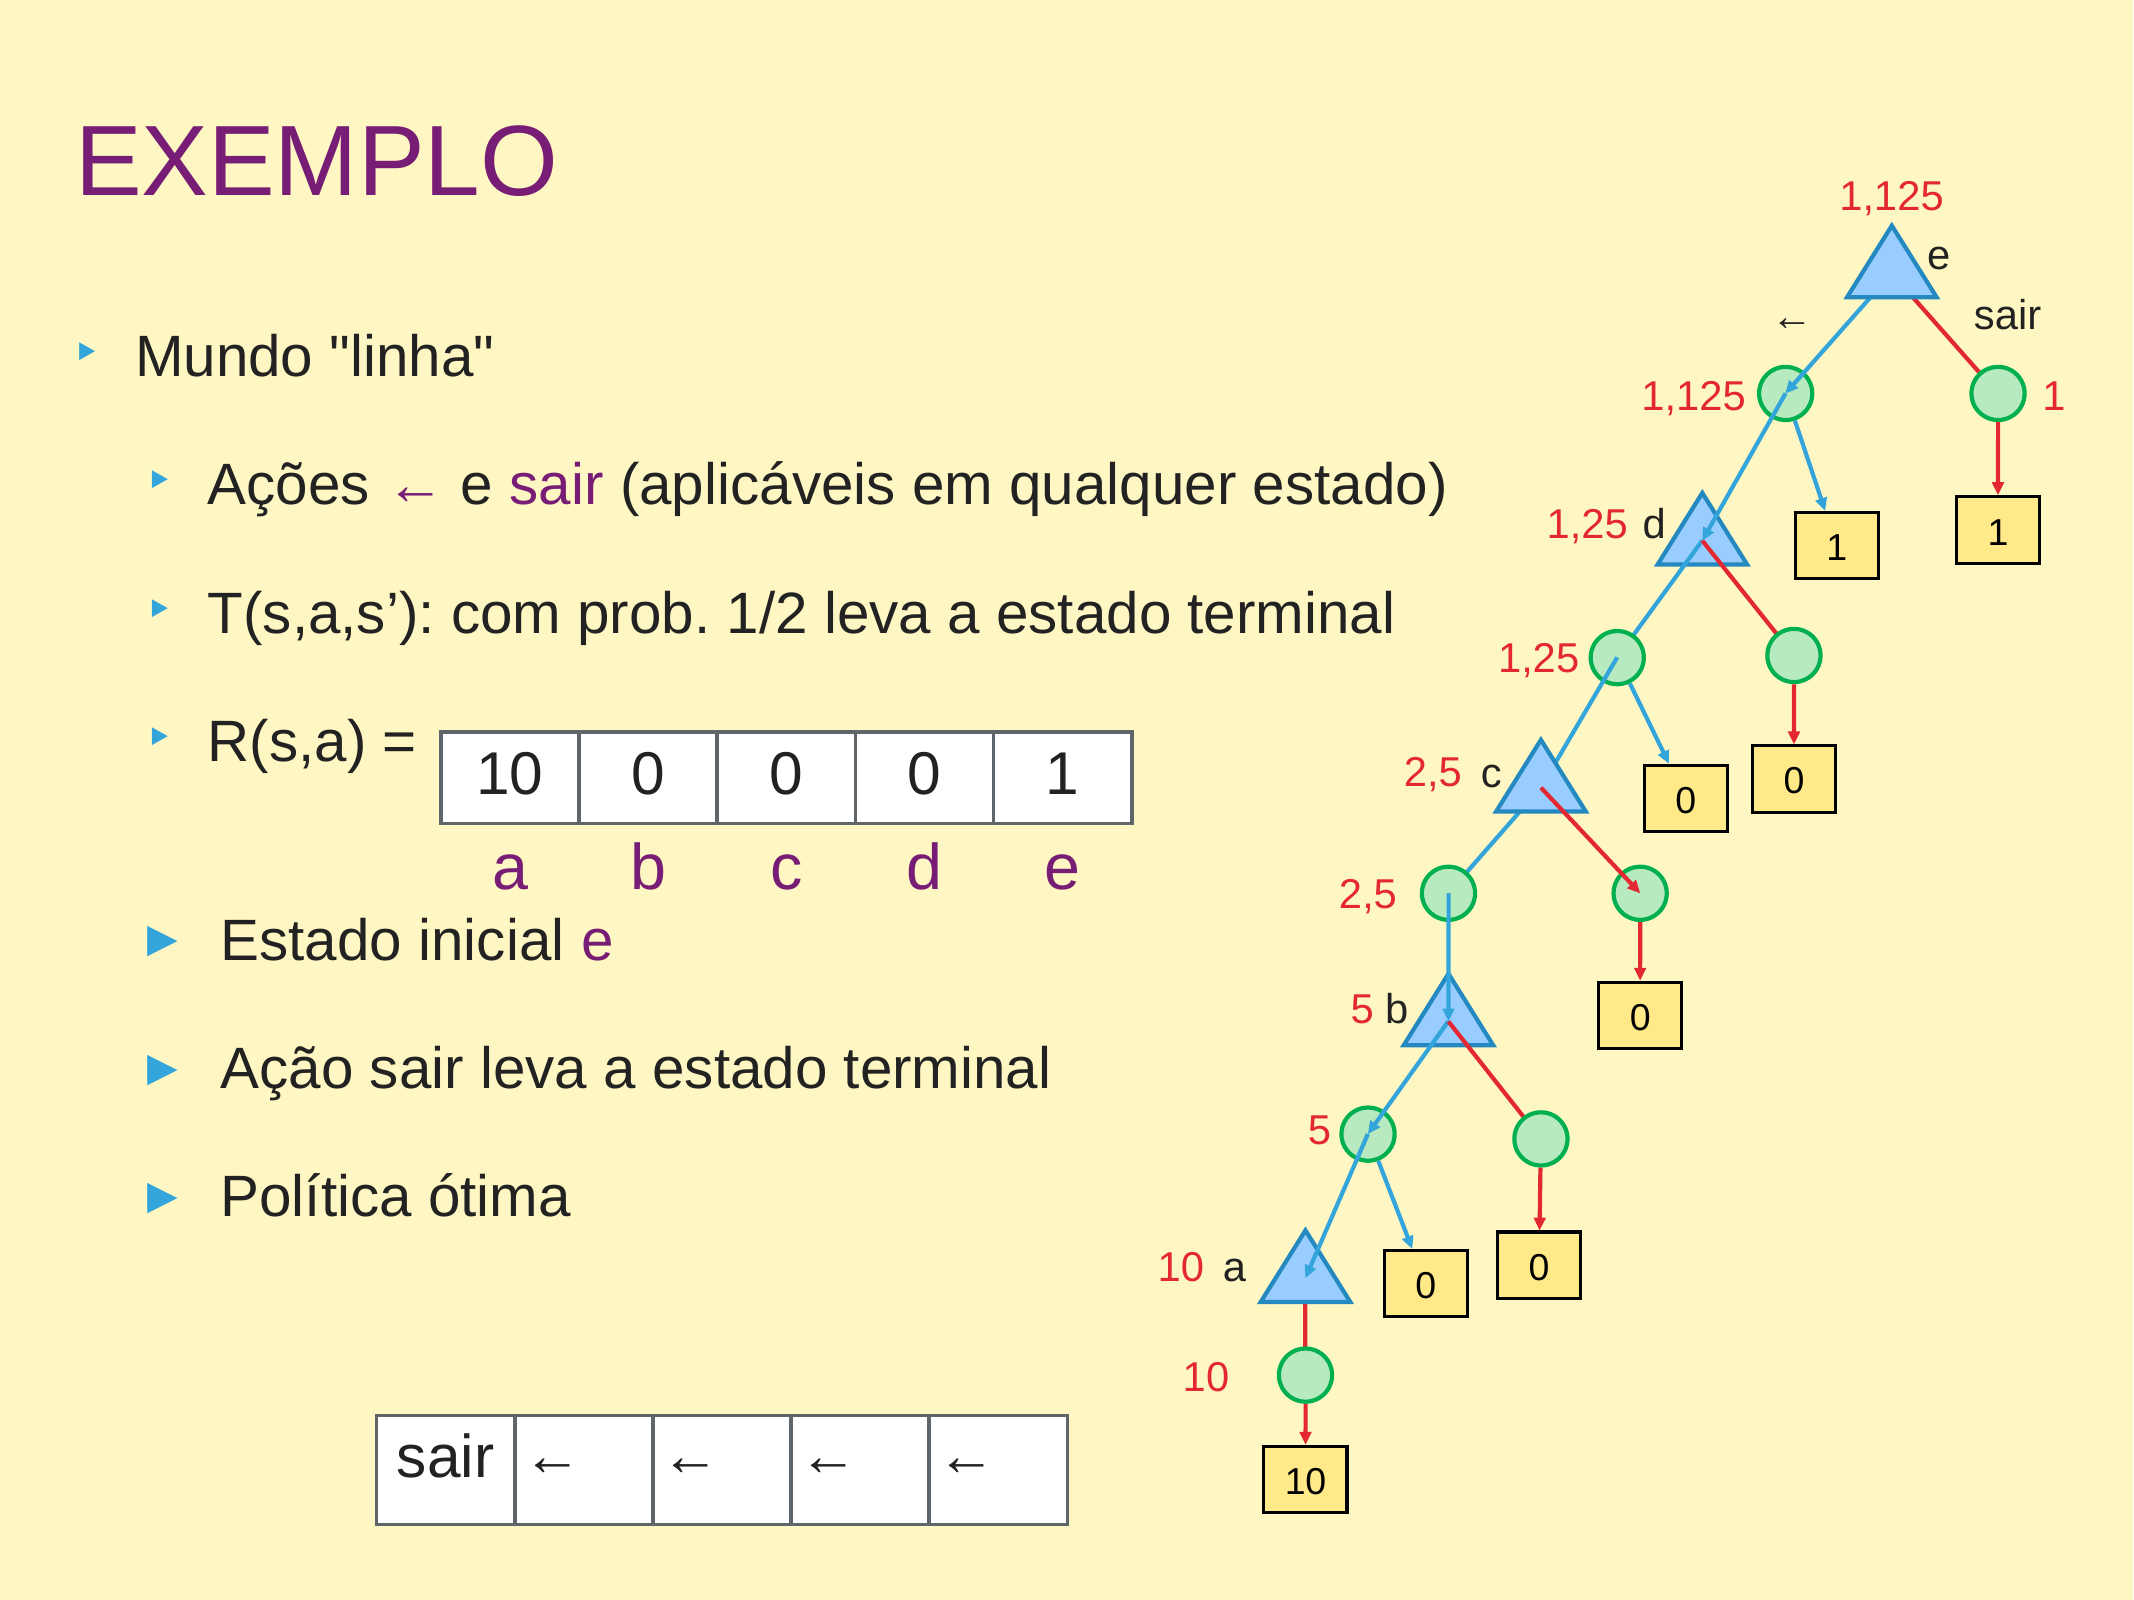

Exemplo
1,125
e

sair
←
Mundo "linha"
Ações ← e sair (aplicáveis em qualquer estado)
T(s,a,s’): com prob. 1/2 leva a estado terminal
R(s,a) =

Estado inicial e
Ação sair leva a estado terminal
Política ótima
1,125
1

1,25
d

1

1

1,25

| 10 | 0 | 0 | 0 | 1 |
| --- | --- | --- | --- | --- |
| a | b | c | d | e |
2,5
c

0

0

2,5

5

b

0

5

10
a

0

0

10

| sair | ← | ← | ← | ← |
| --- | --- | --- | --- | --- |

10